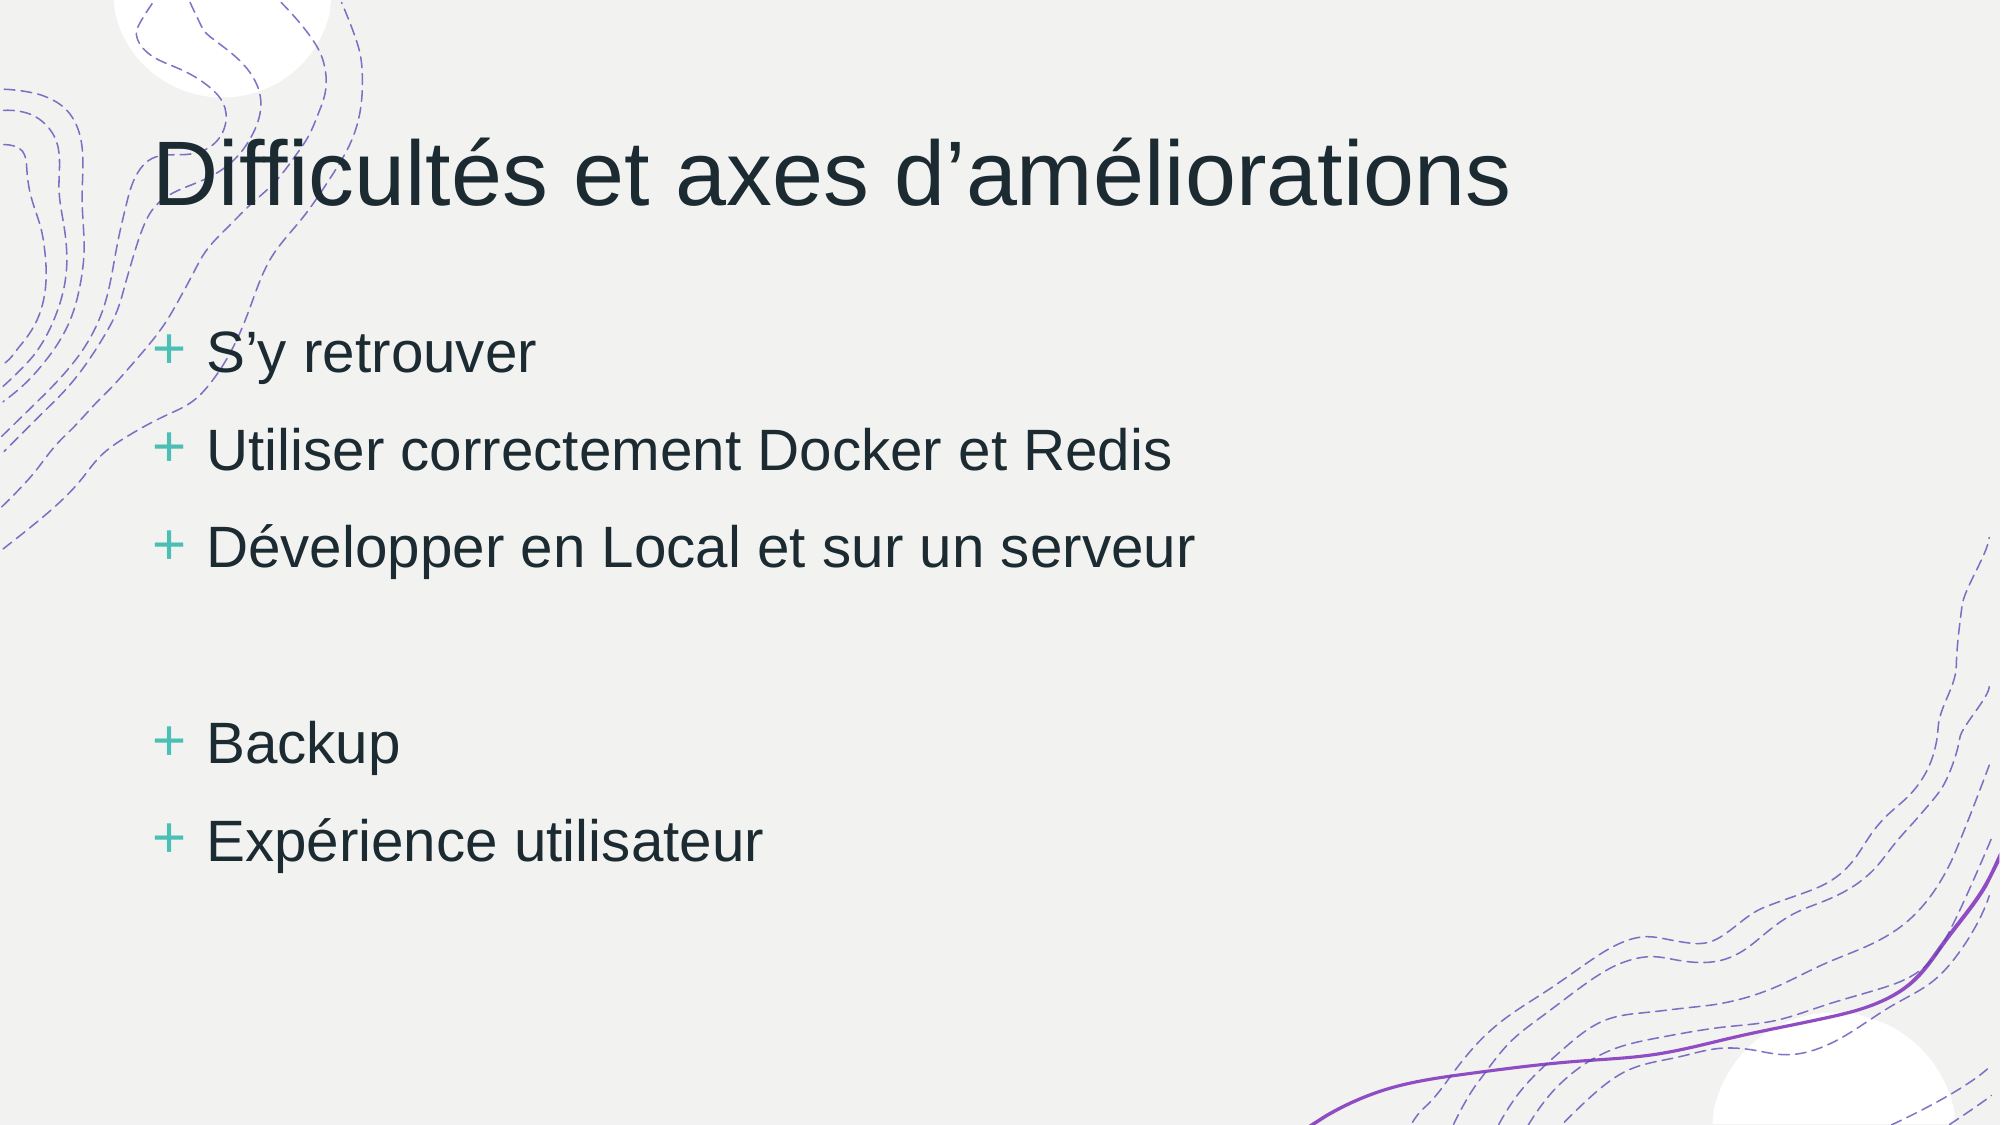

# Difficultés et axes d’améliorations
 S’y retrouver
 Utiliser correctement Docker et Redis
 Développer en Local et sur un serveur

 Backup
 Expérience utilisateur